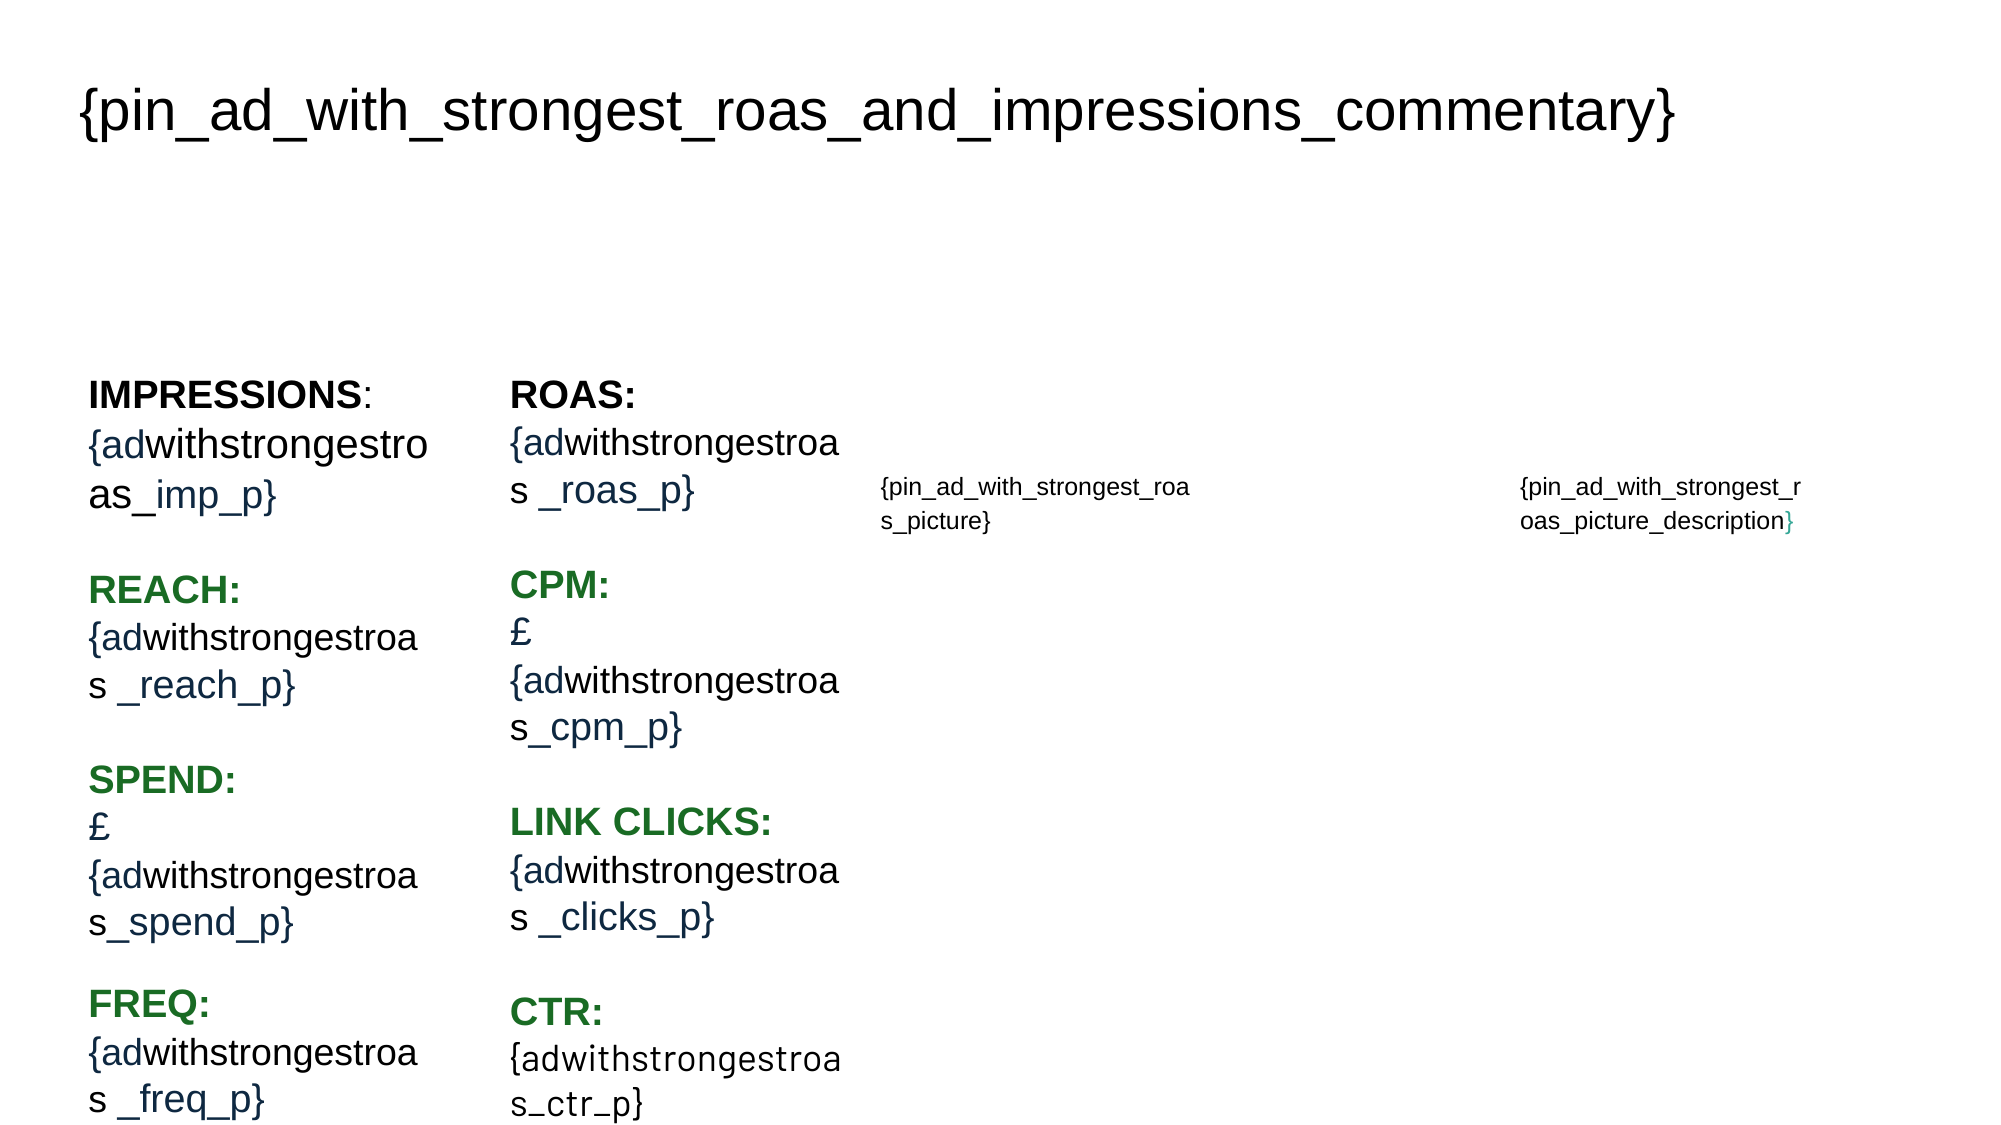

{pin_ad_with_strongest_roas_and_impressions_commentary}
IMPRESSIONS:
{adwithstrongestroas_imp_p}

REACH:
{adwithstrongestroas _reach_p}

SPEND:
£{adwithstrongestroas_spend_p}

FREQ:
{adwithstrongestroas _freq_p}

ROAS:
{adwithstrongestroas _roas_p}

CPM:
£{adwithstrongestroas_cpm_p}

LINK CLICKS:
{adwithstrongestroas _clicks_p}

CTR:
{adwithstrongestroas_ctr_p}

{pin_ad_with_strongest_roas_picture}
​

{pin_ad_with_strongest_roas_picture_description}
​